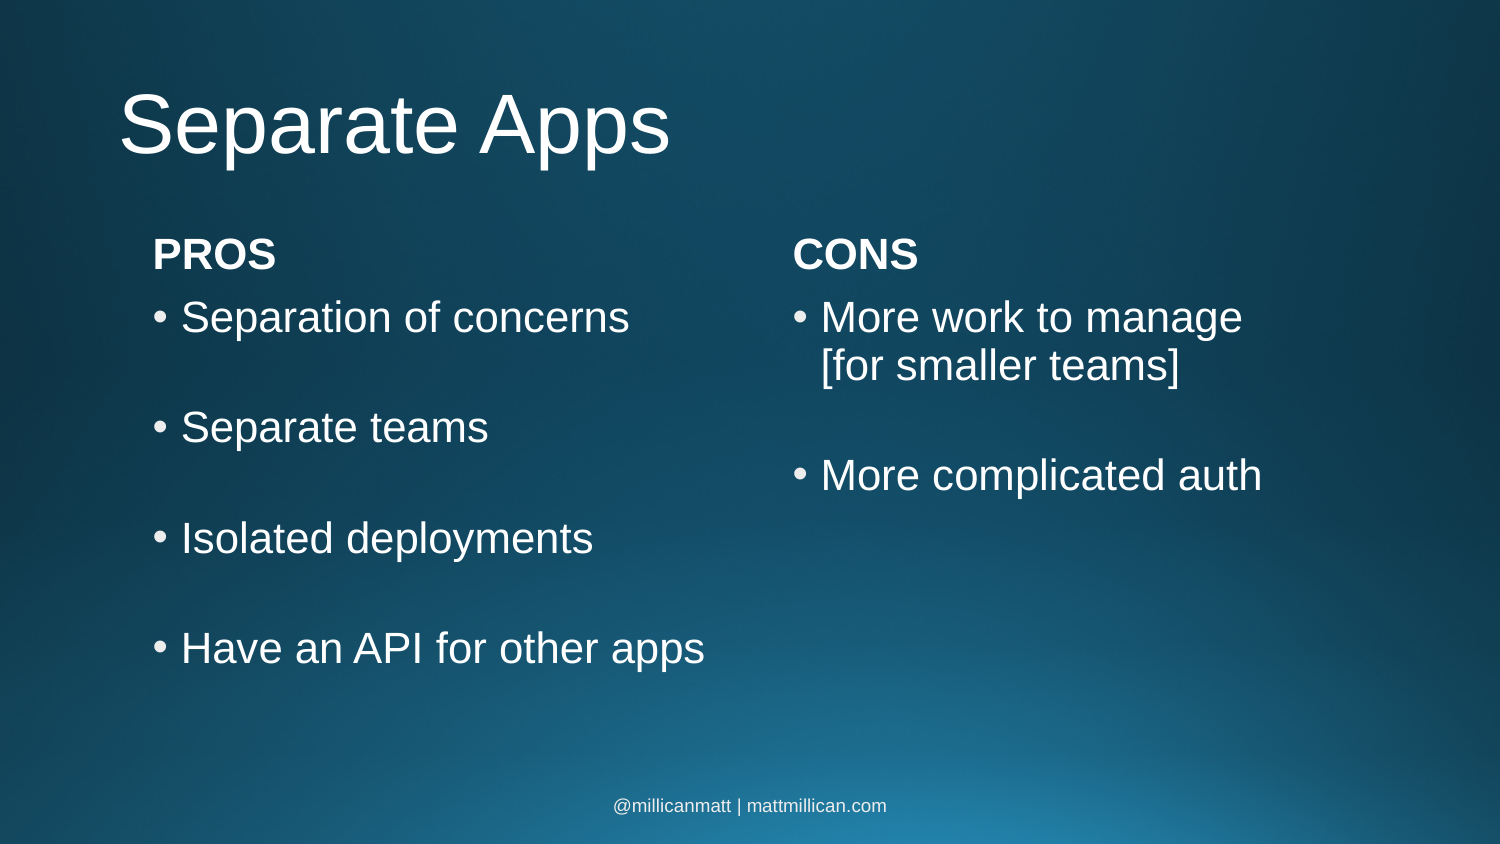

# Separate Apps
PROS
Separation of concerns
Separate teams
Isolated deployments
Have an API for other apps
CONS
More work to manage
[for smaller teams]
More complicated auth
@millicanmatt | mattmillican.com